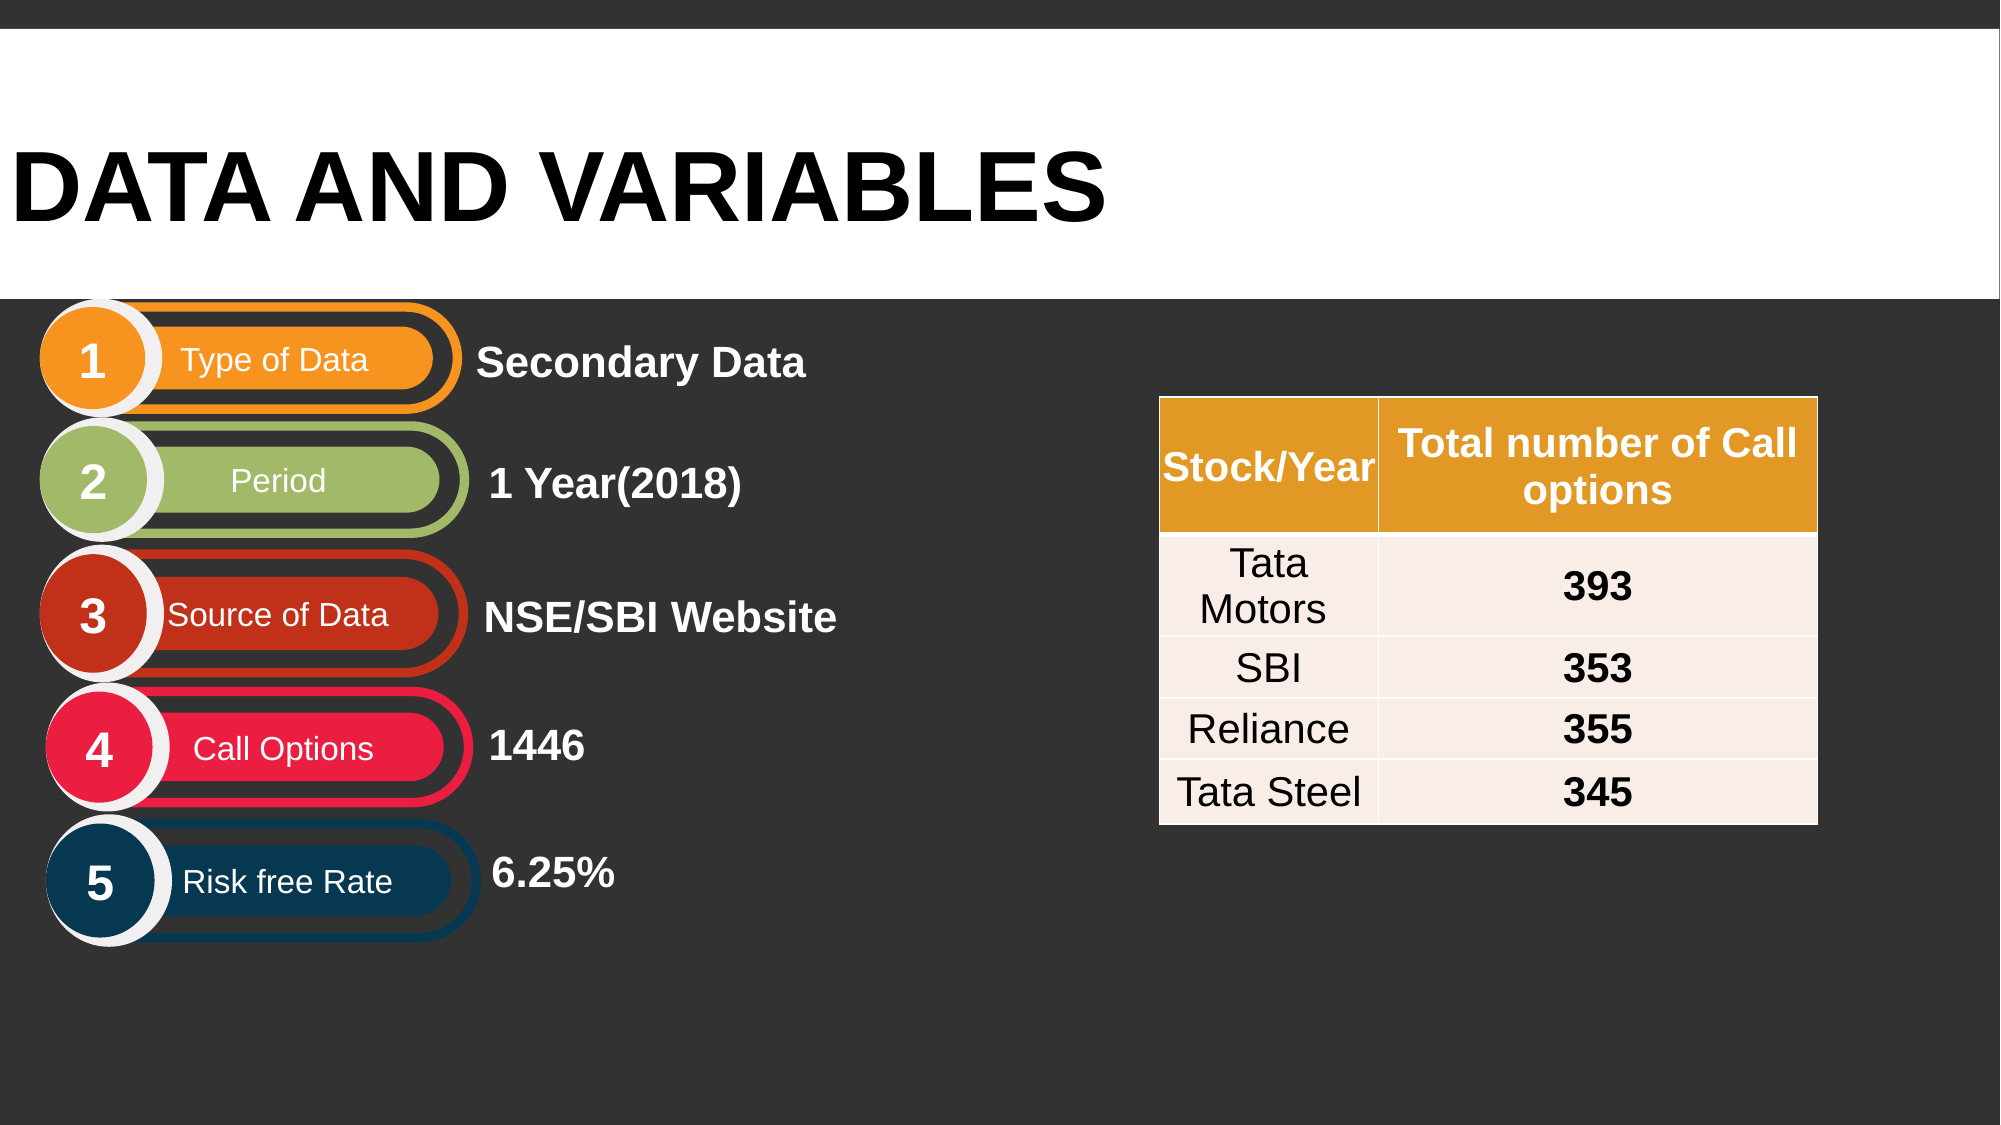

DATA AND VARIABLES

1

Type of Data
Secondary Data
| Stock/Year | Total number of Call options |
| --- | --- |
| Tata Motors | 393 |
| SBI | 353 |
| Reliance | 355 |
| Tata Steel | 345 |

2

Period
1 Year(2018)

3

Source of Data
NSE/SBI Website

4

Call Options
1446

5

Risk free Rate
6.25%